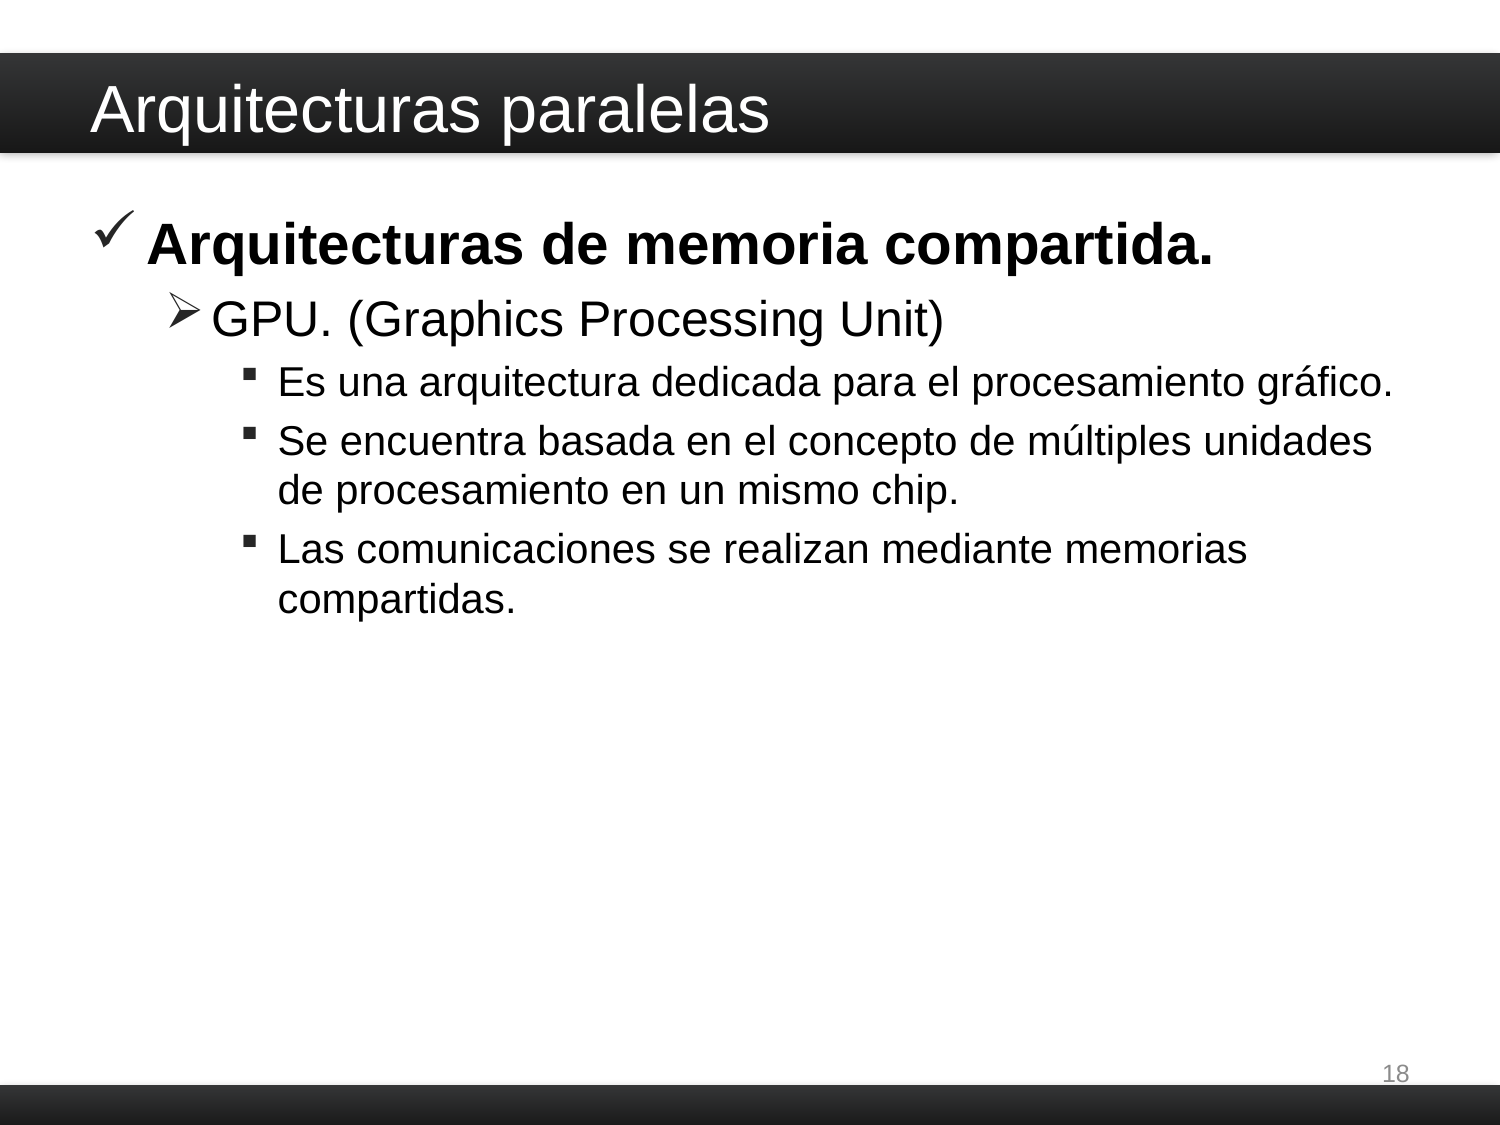

# Arquitecturas paralelas
Arquitecturas de memoria compartida.
GPU. (Graphics Processing Unit)
Es una arquitectura dedicada para el procesamiento gráfico.
Se encuentra basada en el concepto de múltiples unidades de procesamiento en un mismo chip.
Las comunicaciones se realizan mediante memorias compartidas.
18